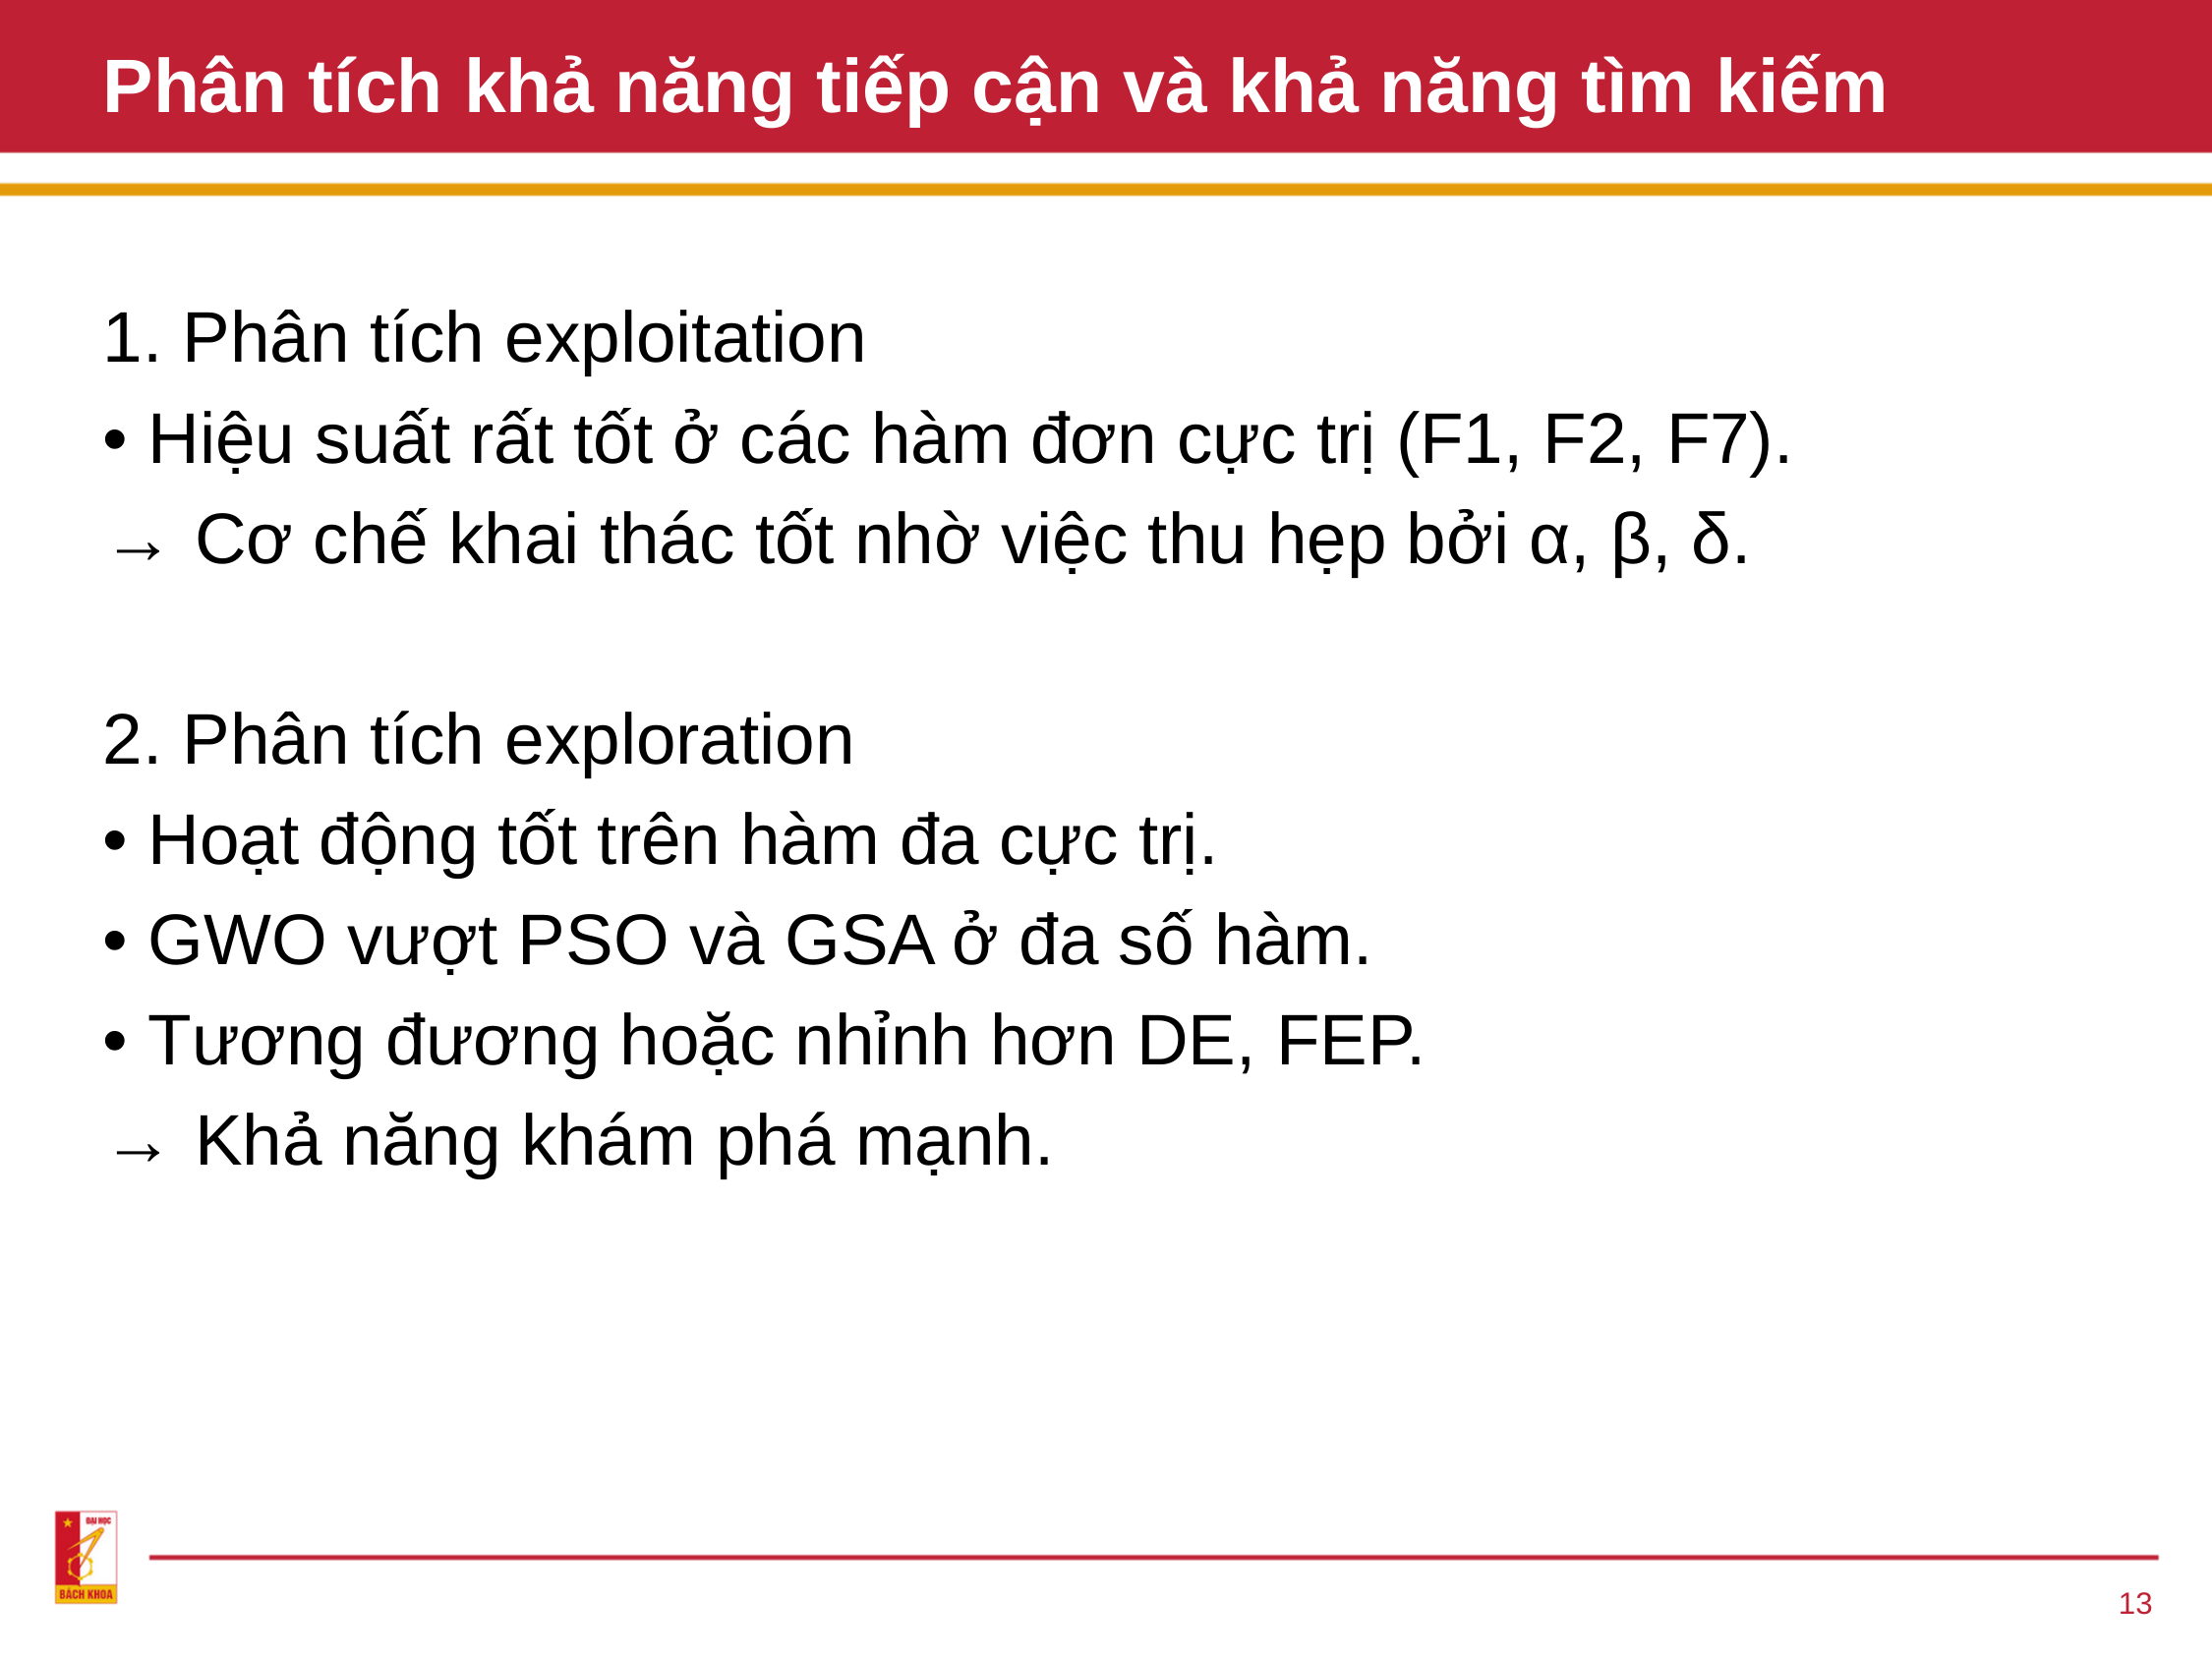

Phân tích khả năng tiếp cận và khả năng tìm kiếm
1. Phân tích exploitation
• Hiệu suất rất tốt ở các hàm đơn cực trị (F1, F2, F7).
→ Cơ chế khai thác tốt nhờ việc thu hẹp bởi α, β, δ.

2. Phân tích exploration
• Hoạt động tốt trên hàm đa cực trị.
• GWO vượt PSO và GSA ở đa số hàm.
• Tương đương hoặc nhỉnh hơn DE, FEP.
→ Khả năng khám phá mạnh.
13